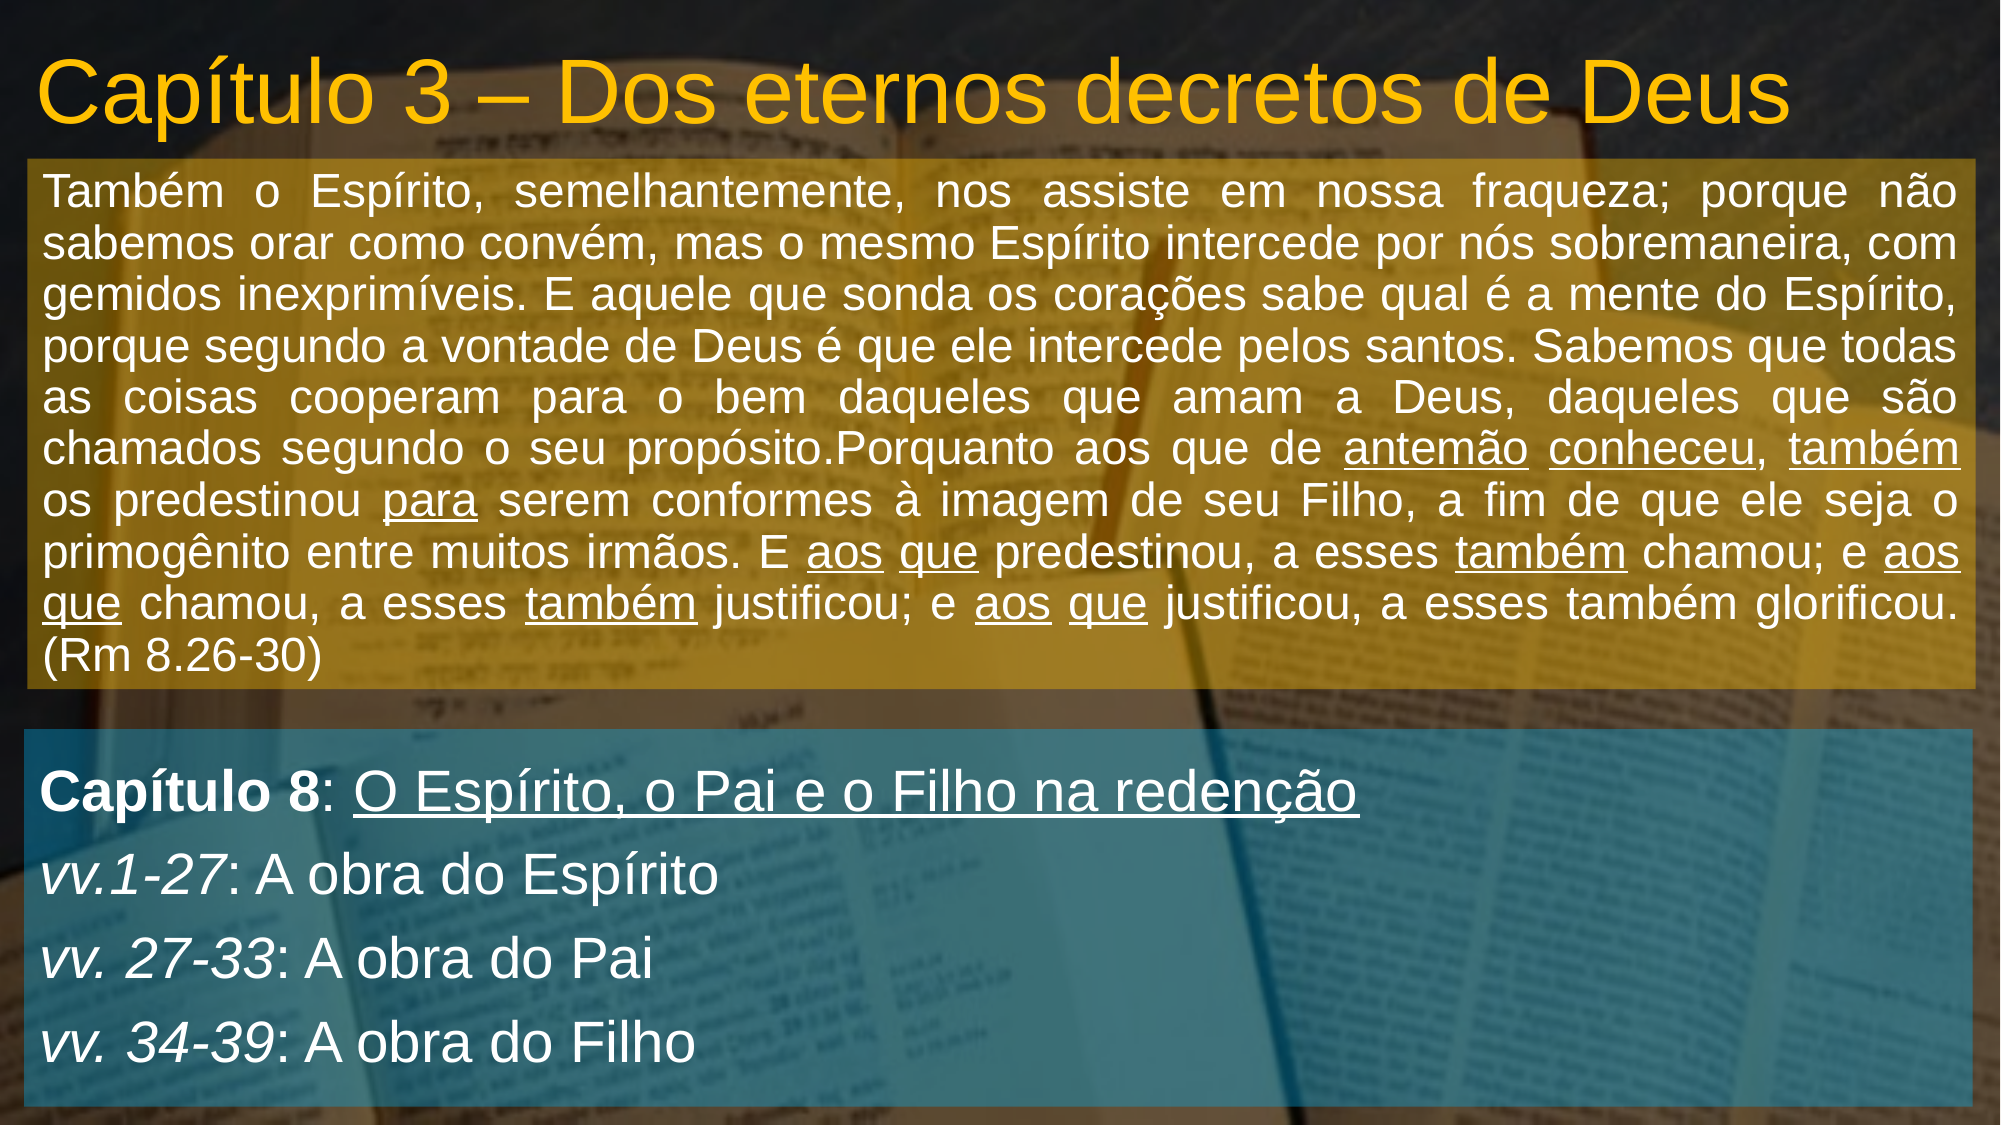

# Capítulo 3 – Dos eternos decretos de Deus
Também o Espírito, semelhantemente, nos assiste em nossa fraqueza; porque não sabemos orar como convém, mas o mesmo Espírito intercede por nós sobremaneira, com gemidos inexprimíveis. E aquele que sonda os corações sabe qual é a mente do Espírito, porque segundo a vontade de Deus é que ele intercede pelos santos. Sabemos que todas as coisas cooperam para o bem daqueles que amam a Deus, daqueles que são chamados segundo o seu propósito.Porquanto aos que de antemão conheceu, também os predestinou para serem conformes à imagem de seu Filho, a fim de que ele seja o primogênito entre muitos irmãos. E aos que predestinou, a esses também chamou; e aos que chamou, a esses também justificou; e aos que justificou, a esses também glorificou. (Rm 8.26-30)
Capítulo 8: O Espírito, o Pai e o Filho na redenção
vv.1-27: A obra do Espírito
vv. 27-33: A obra do Pai
vv. 34-39: A obra do Filho